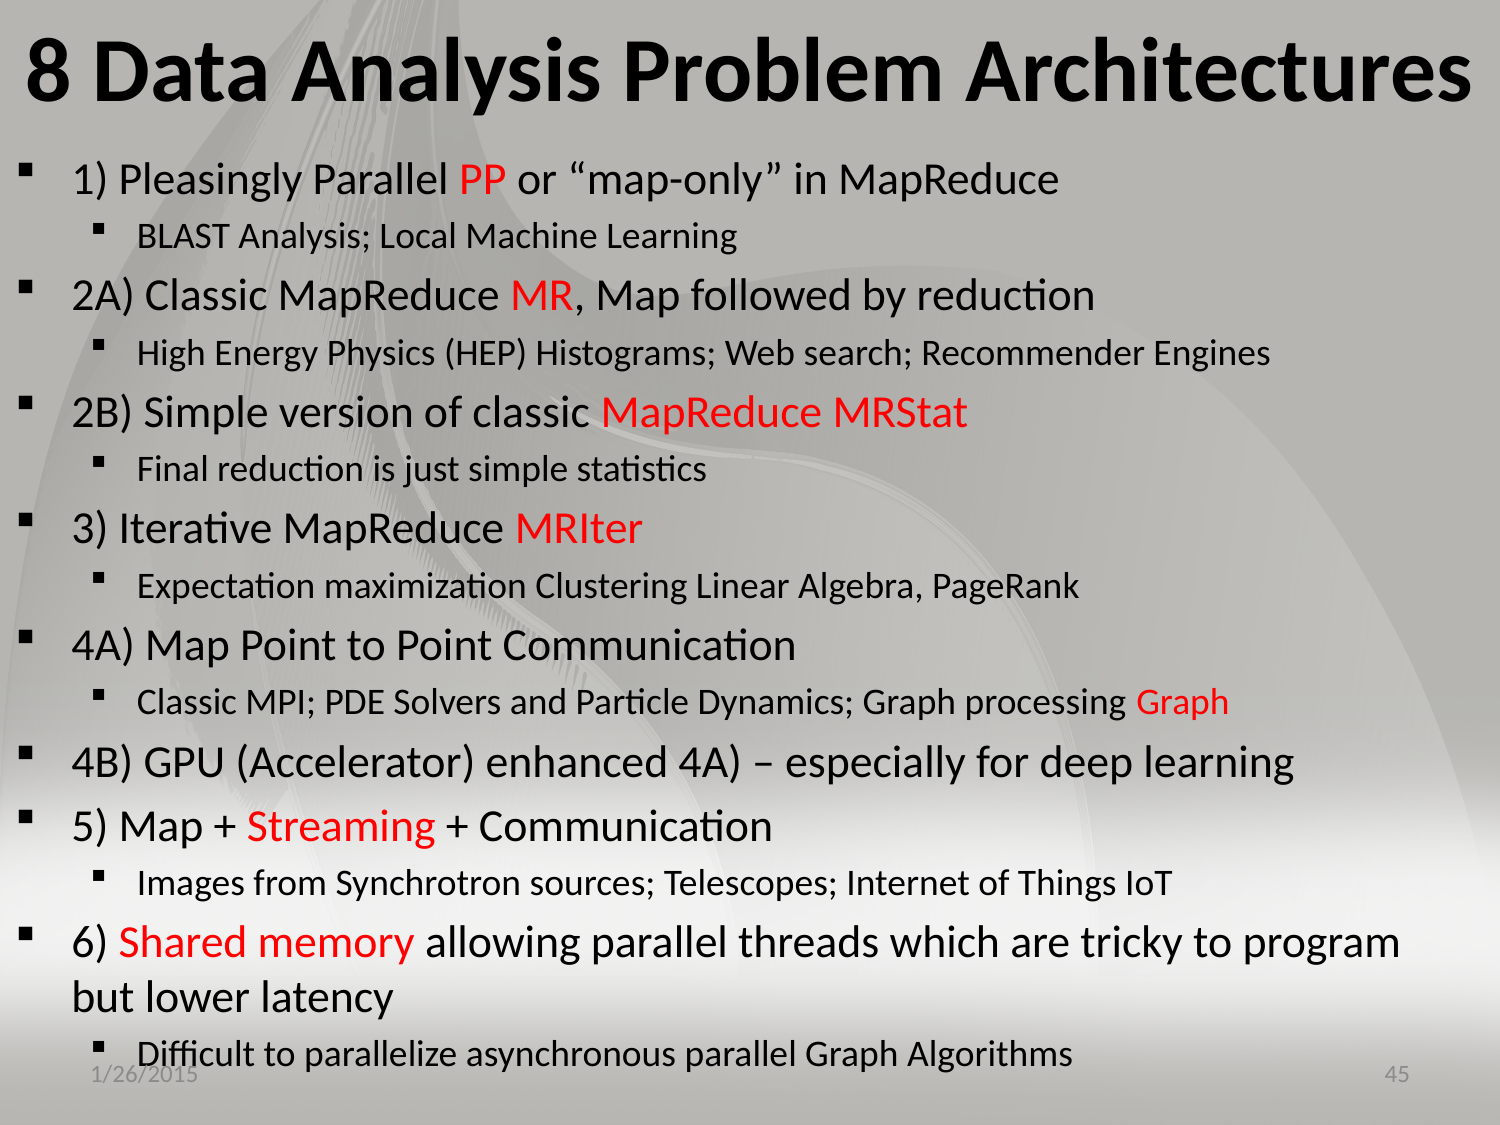

# 8 Data Analysis Problem Architectures
1) Pleasingly Parallel PP or “map-only” in MapReduce
BLAST Analysis; Local Machine Learning
2A) Classic MapReduce MR, Map followed by reduction
High Energy Physics (HEP) Histograms; Web search; Recommender Engines
2B) Simple version of classic MapReduce MRStat
Final reduction is just simple statistics
3) Iterative MapReduce MRIter
Expectation maximization Clustering Linear Algebra, PageRank
4A) Map Point to Point Communication
Classic MPI; PDE Solvers and Particle Dynamics; Graph processing Graph
4B) GPU (Accelerator) enhanced 4A) – especially for deep learning
5) Map + Streaming + Communication
Images from Synchrotron sources; Telescopes; Internet of Things IoT
6) Shared memory allowing parallel threads which are tricky to program but lower latency
Difficult to parallelize asynchronous parallel Graph Algorithms

1/26/2015
45